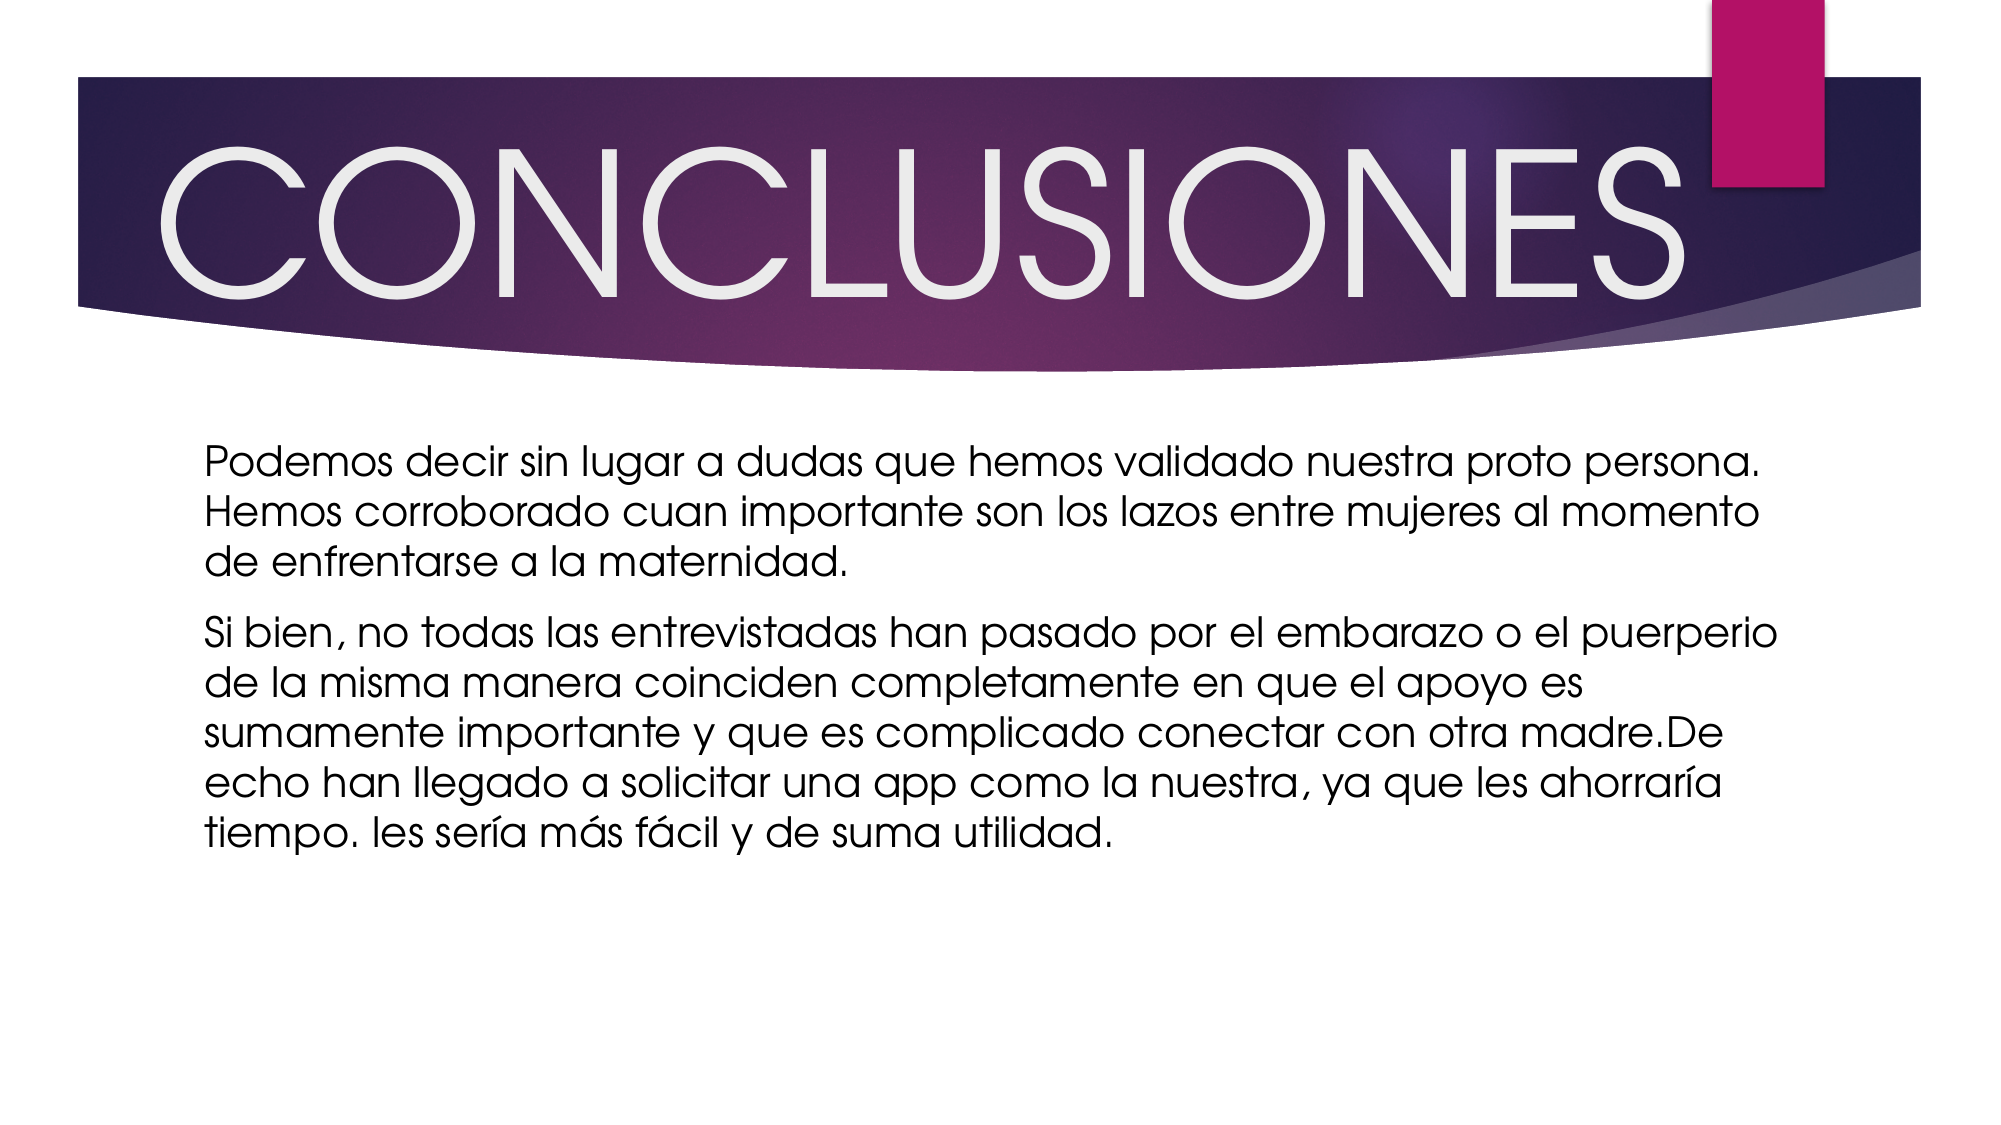

# CONCLUSIONES
Podemos decir sin lugar a dudas que hemos validado nuestra proto persona. Hemos corroborado cuan importante son los lazos entre mujeres al momento de enfrentarse a la maternidad.
Si bien, no todas las entrevistadas han pasado por el embarazo o el puerperio de la misma manera coinciden completamente en que el apoyo es sumamente importante y que es complicado conectar con otra madre.De echo han llegado a solicitar una app como la nuestra, ya que les ahorraría tiempo. les sería más fácil y de suma utilidad.